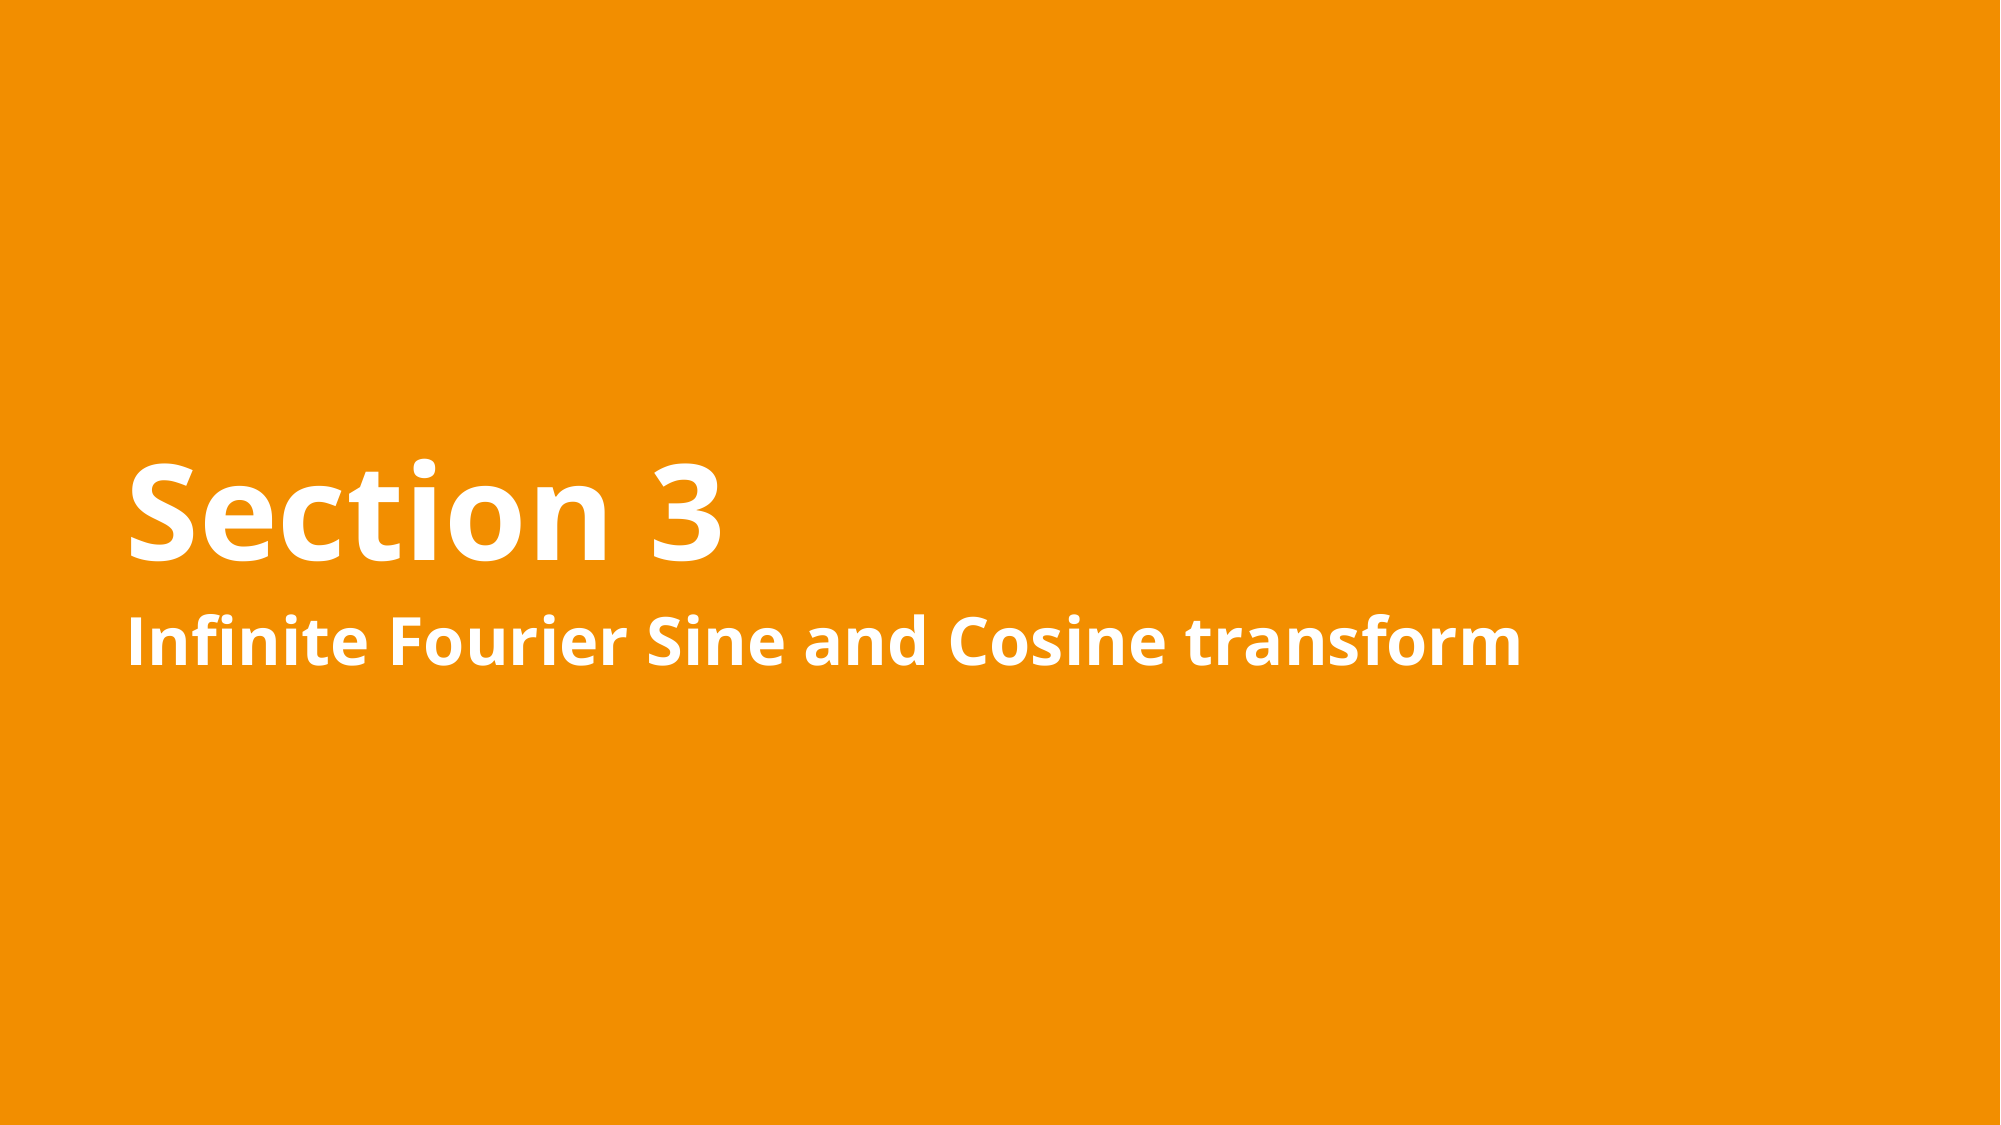

Section 3
Infinite Fourier Sine and Cosine transform